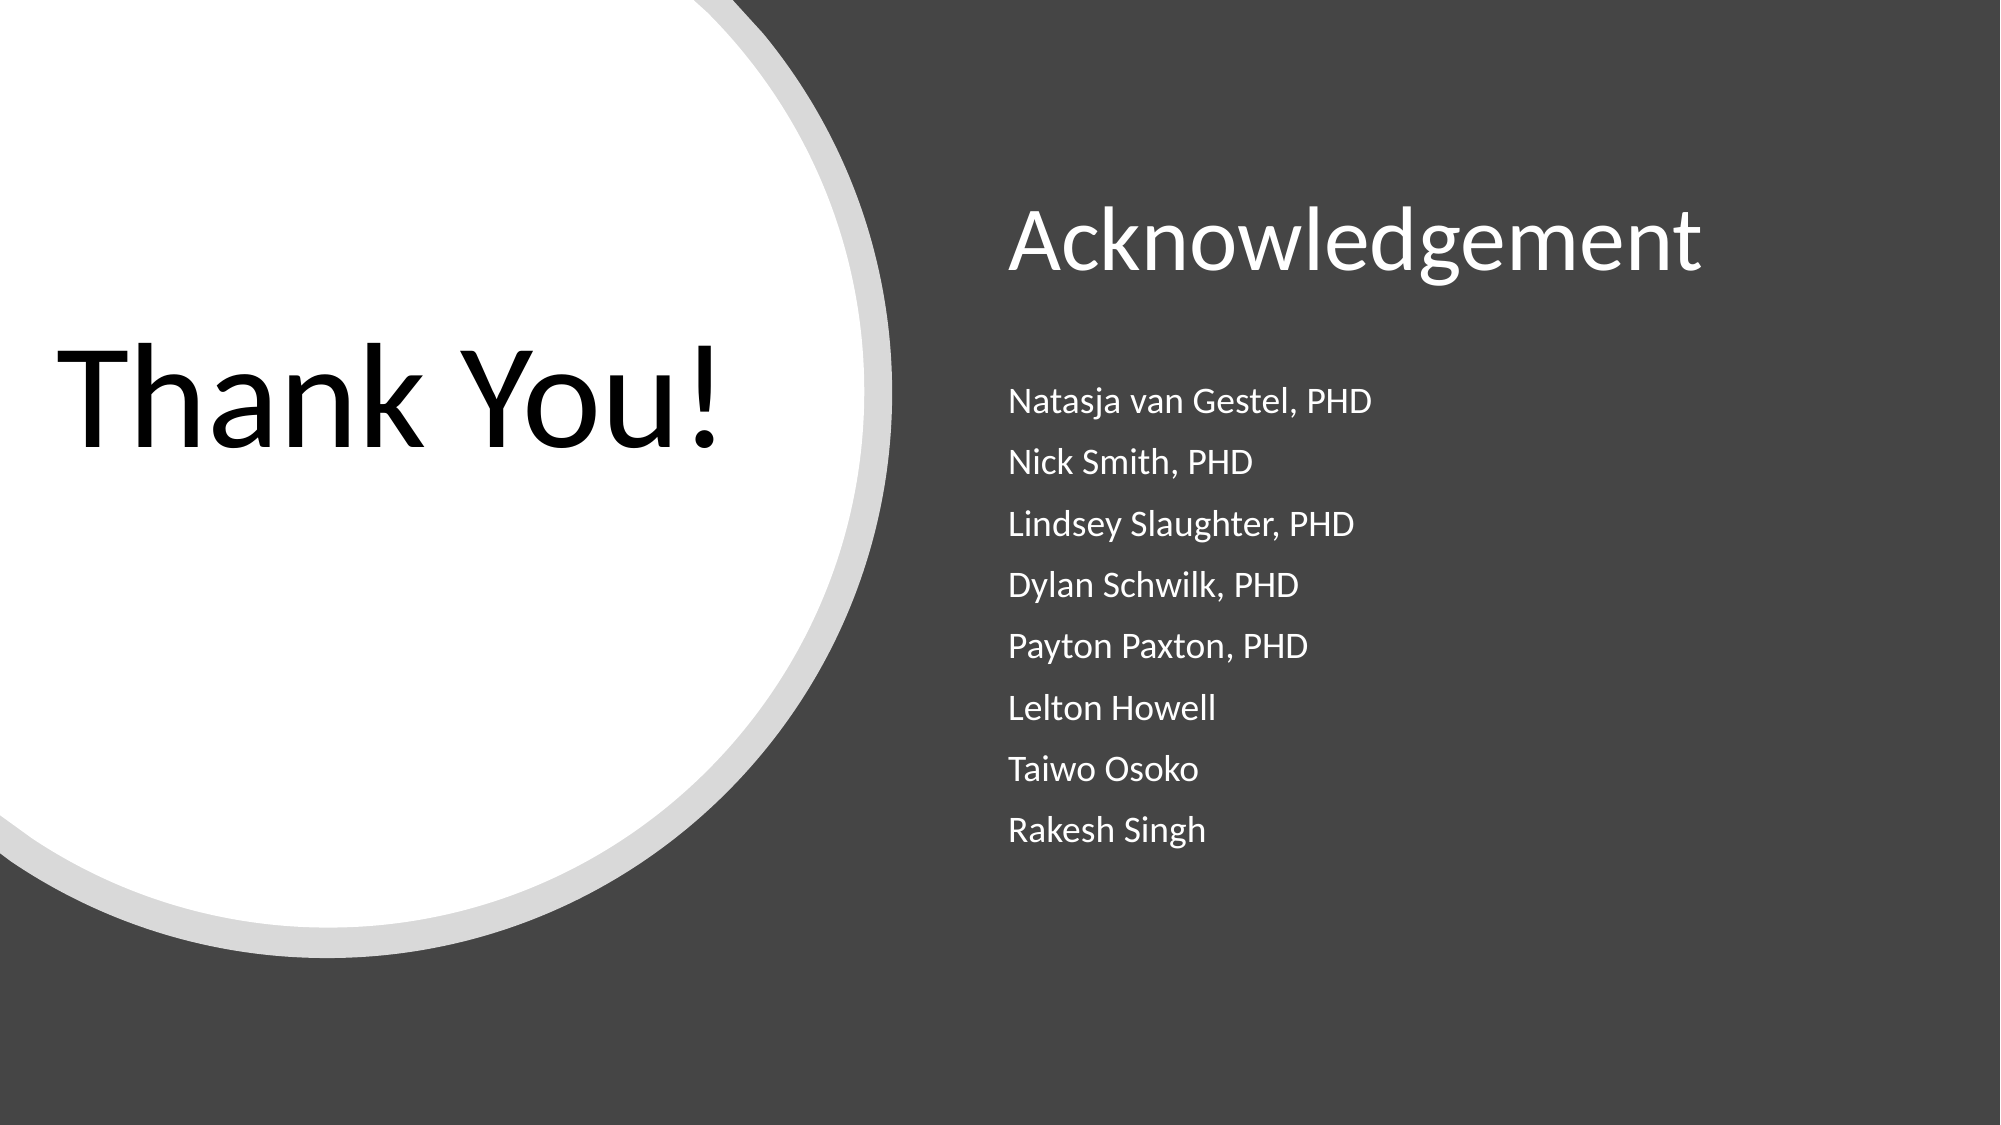

# Acknowledgement
Thank You!
Natasja van Gestel, PHD
Nick Smith, PHD
Lindsey Slaughter, PHD
Dylan Schwilk, PHD
Payton Paxton, PHD
Lelton Howell
Taiwo Osoko
Rakesh Singh